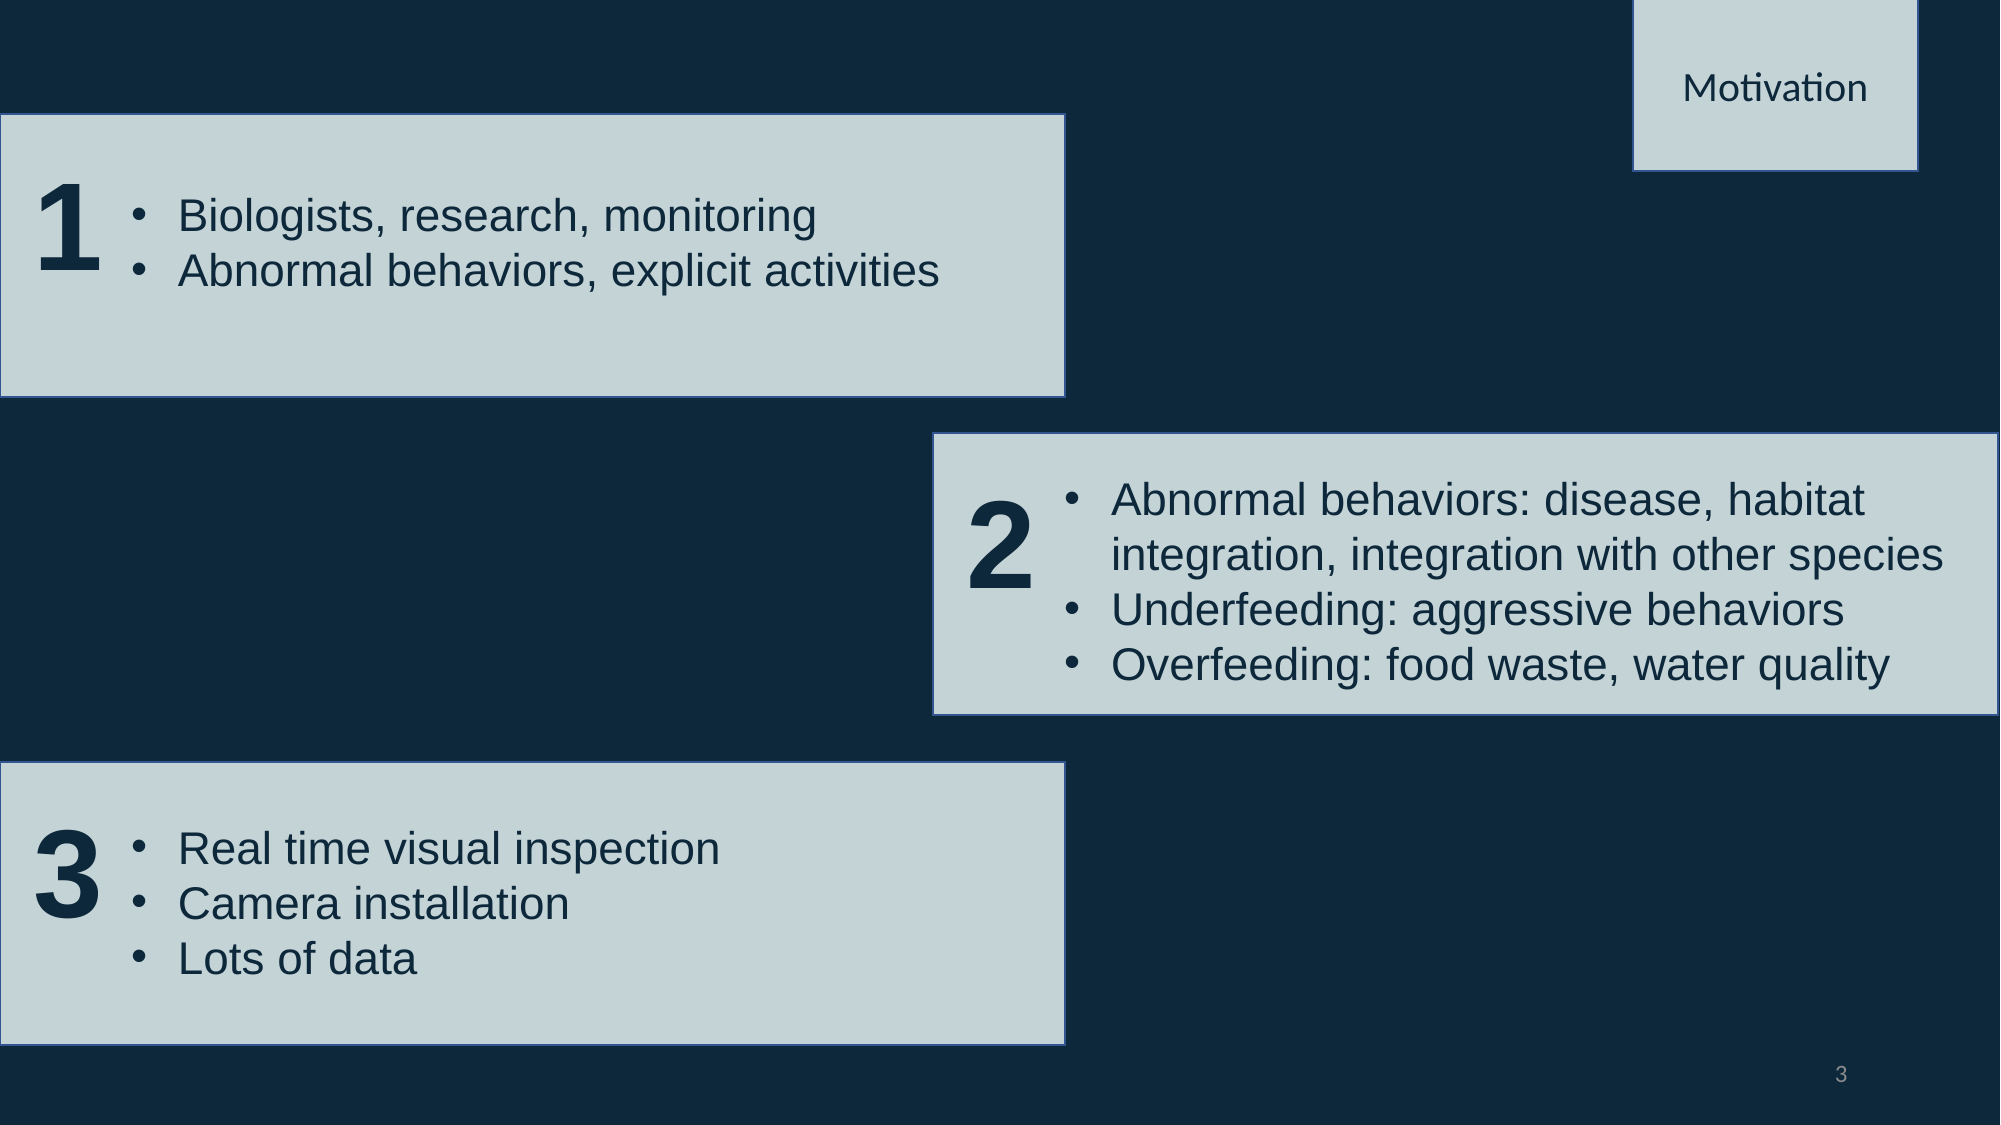

Motivation

Biologists, research, monitoring
Abnormal behaviors, explicit activities

1

Abnormal behaviors: disease, habitat integration, integration with other species
Underfeeding: aggressive behaviors
Overfeeding: food waste, water quality

2

Real time visual inspection
Camera installation
Lots of data

3
3